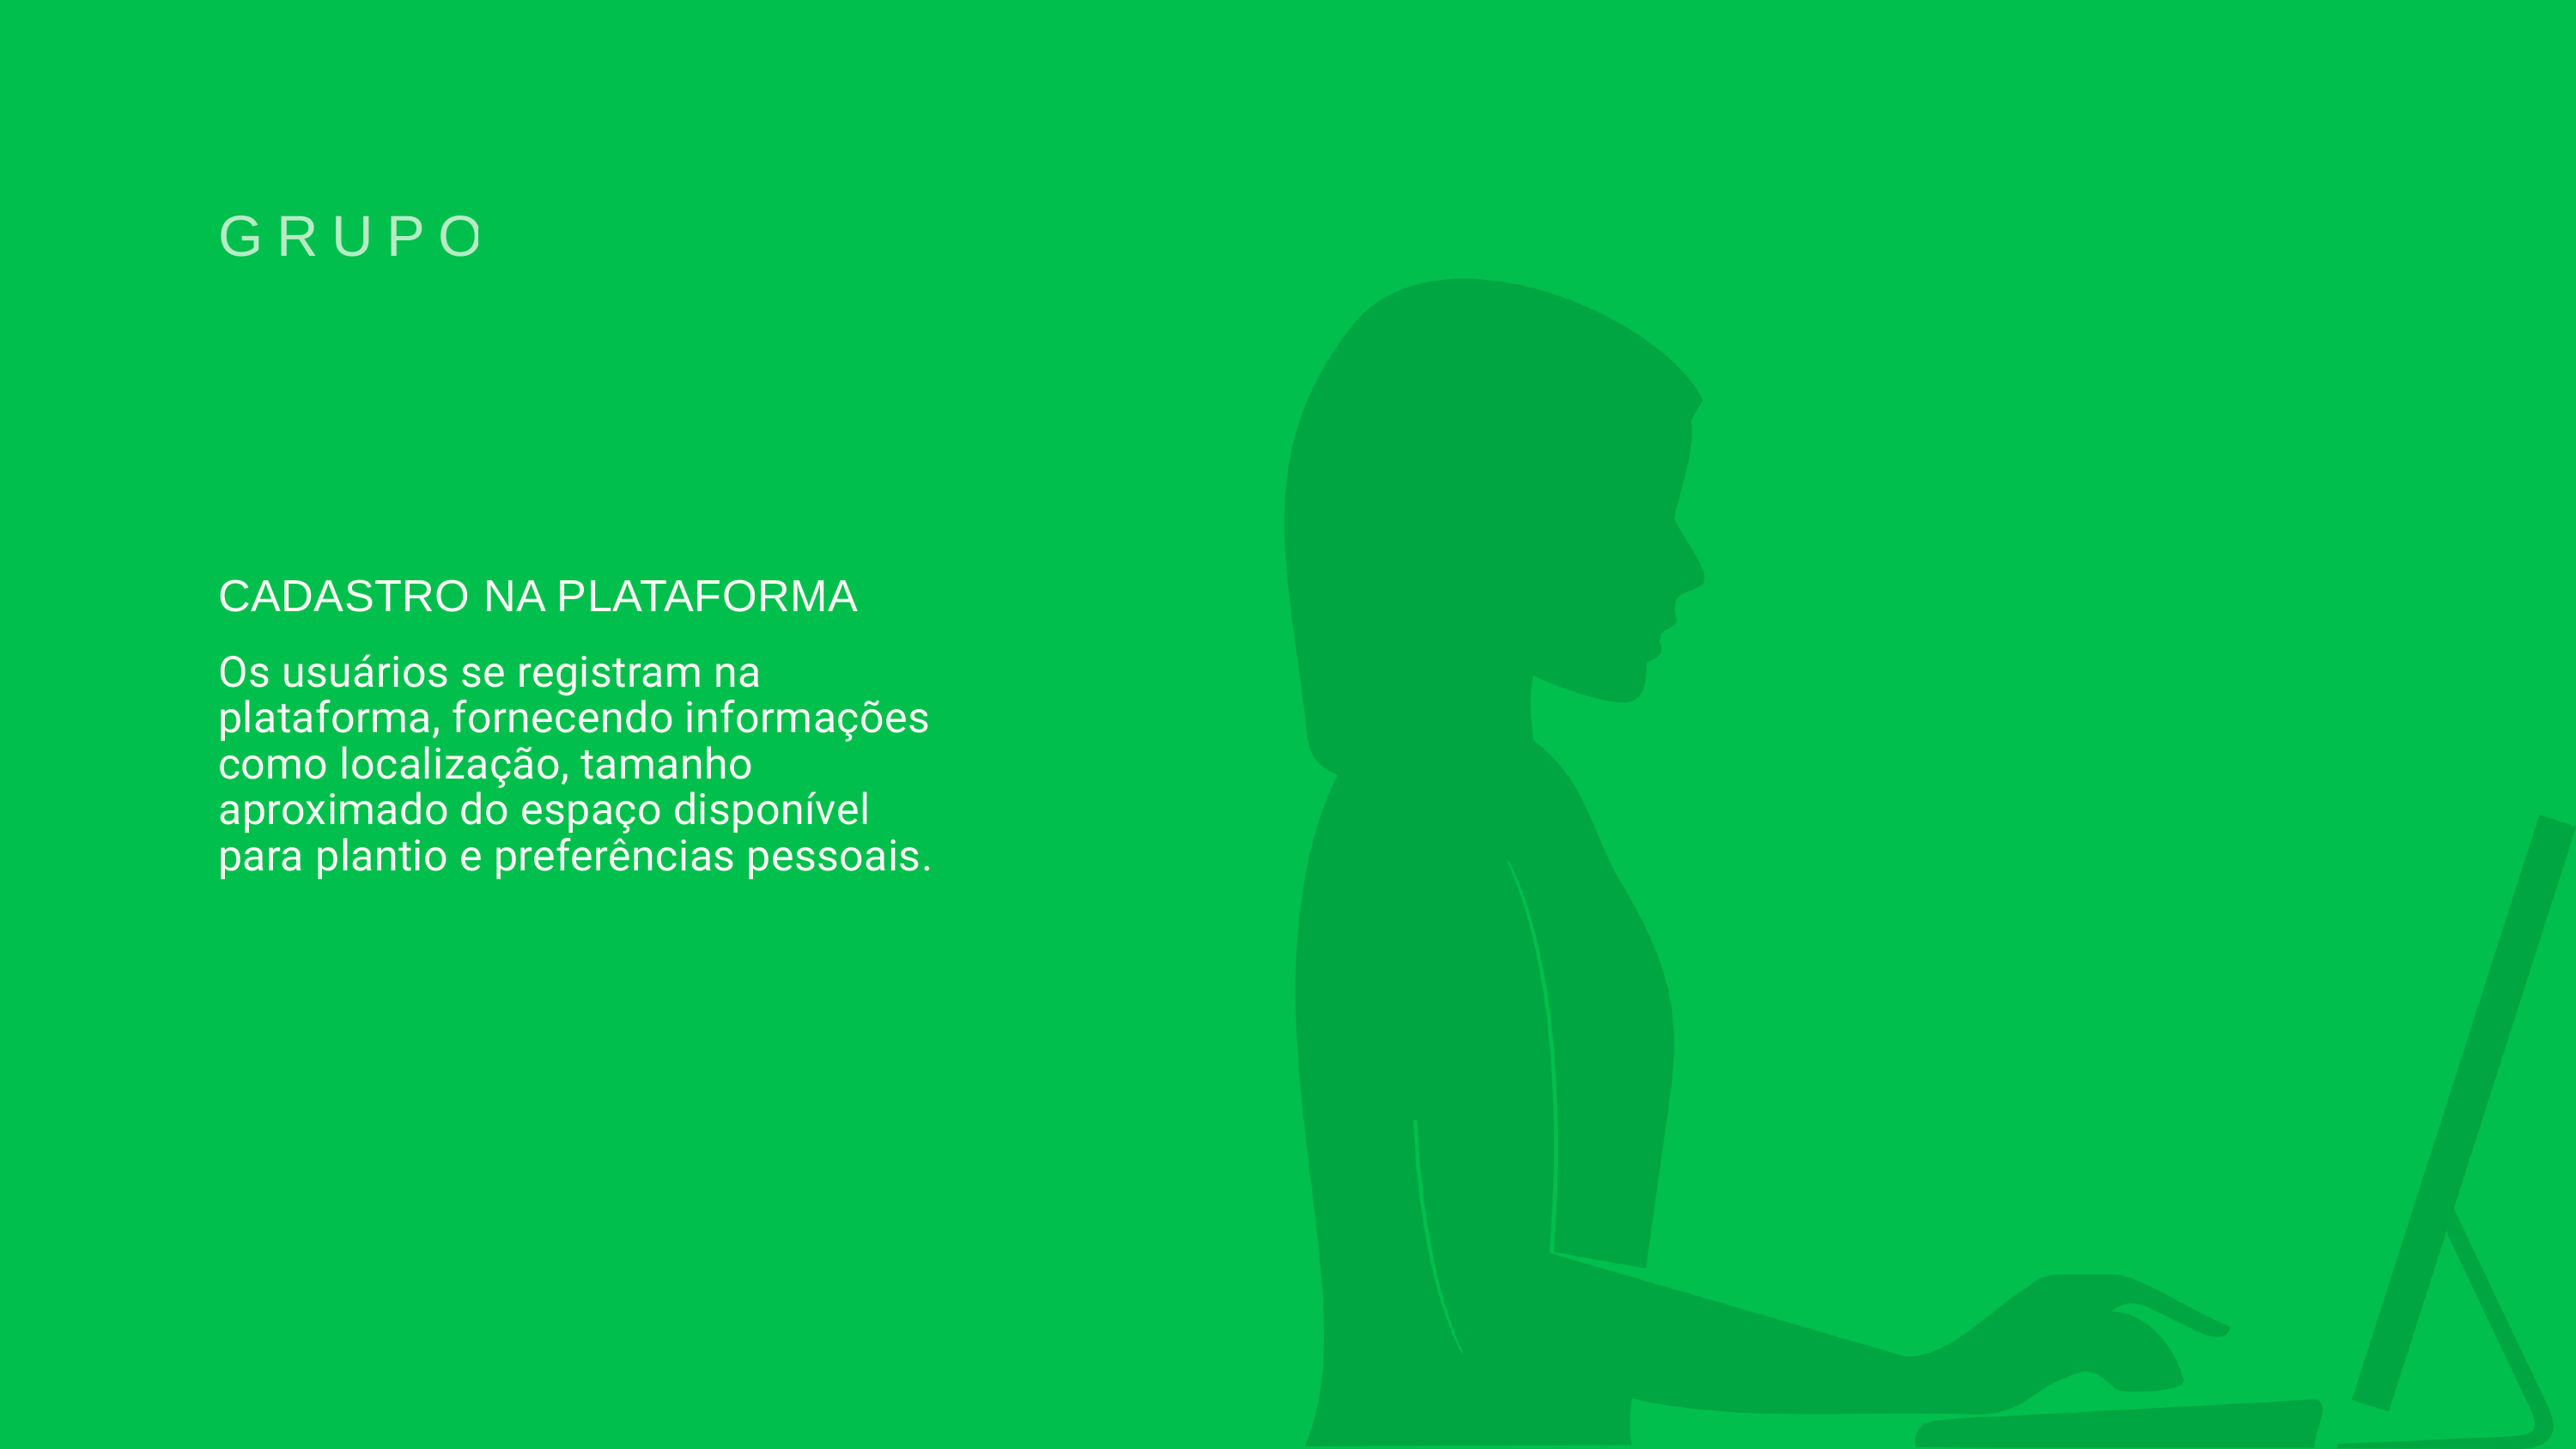

GRUPO 5

CADASTRO NA PLATAFORMA
Os usuários se registram na plataforma, fornecendo informações como localização, tamanho aproximado do espaço disponível para plantio e preferências pessoais.